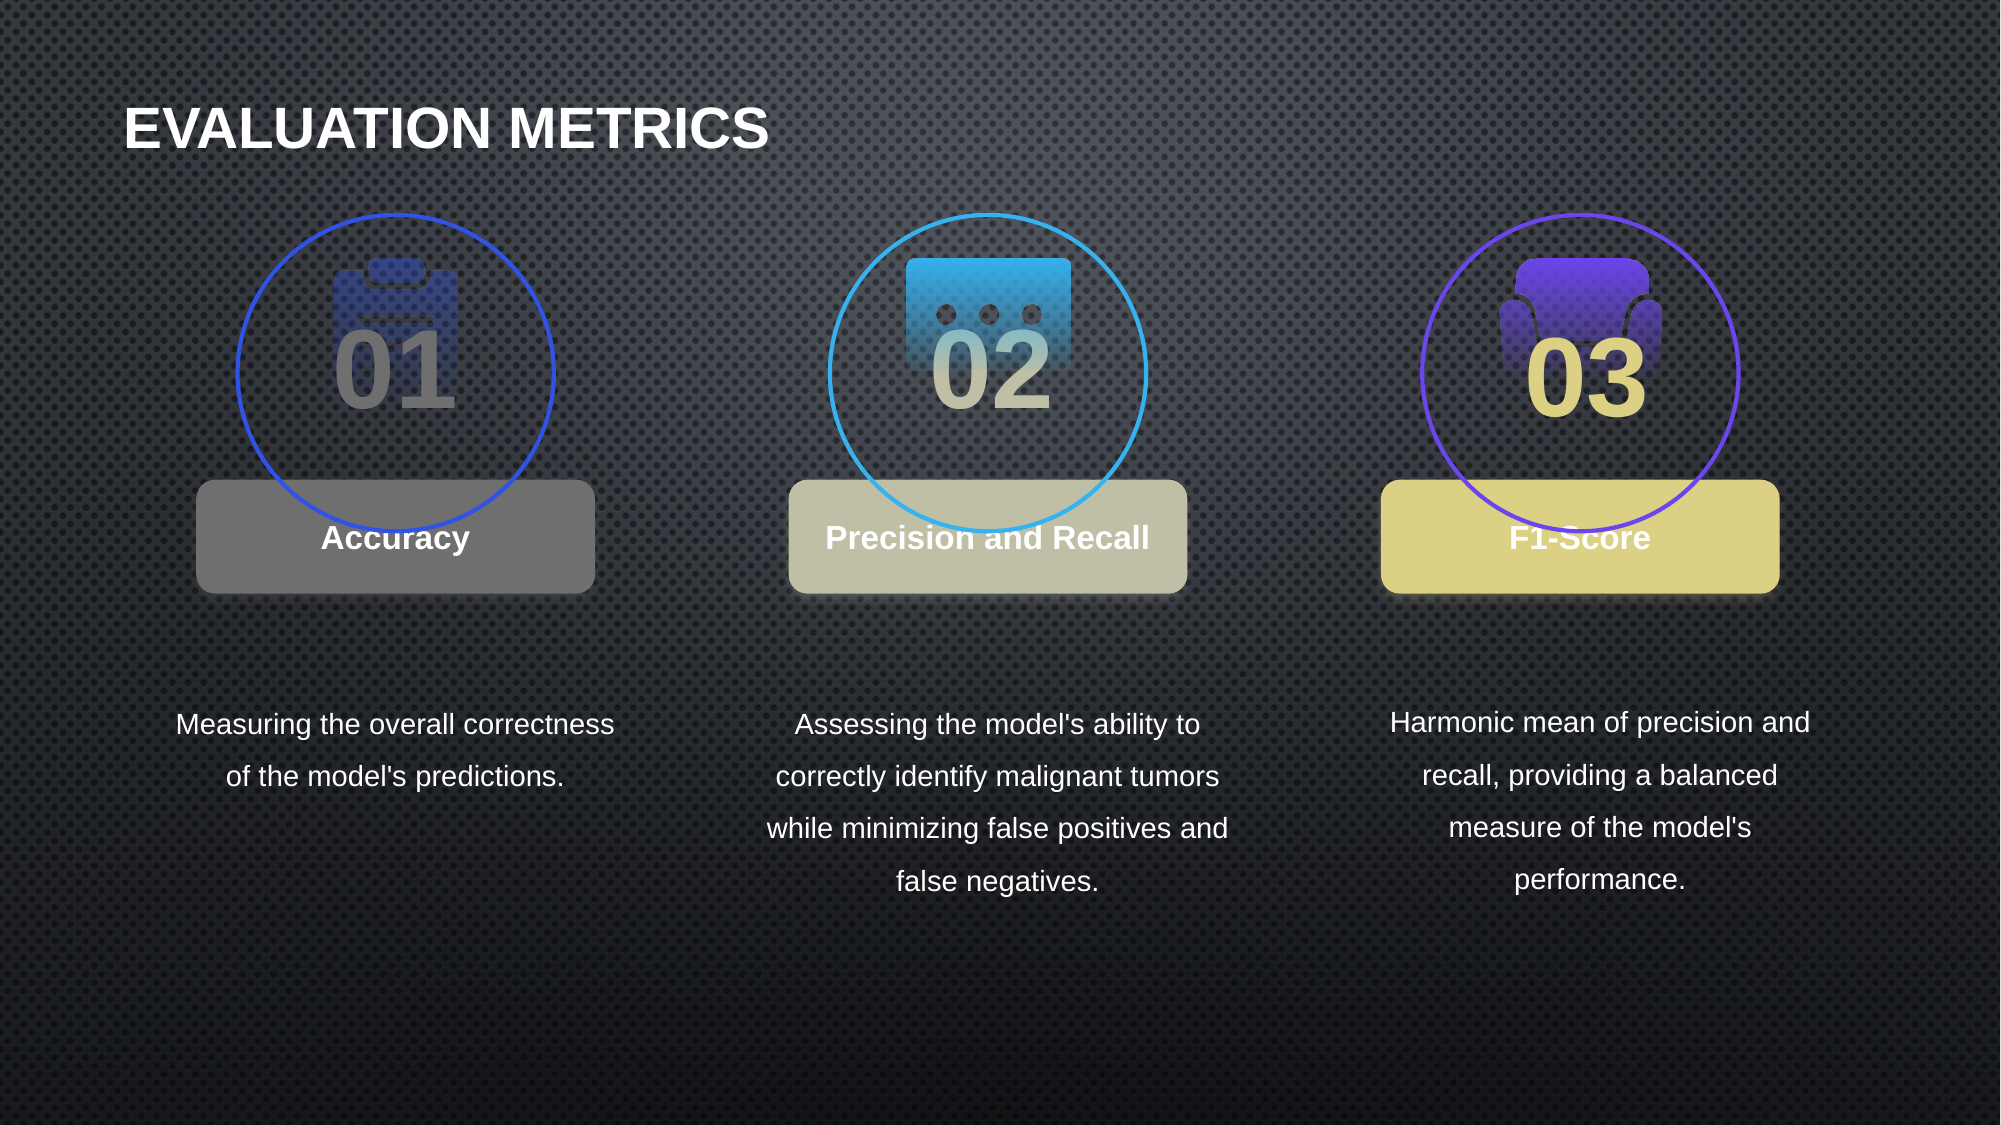

# Evaluation Metrics

01
02
03
Accuracy
Precision and Recall
F1-Score
Harmonic mean of precision and recall, providing a balanced measure of the model's performance.
Measuring the overall correctness of the model's predictions.
Assessing the model's ability to correctly identify malignant tumors while minimizing false positives and false negatives.